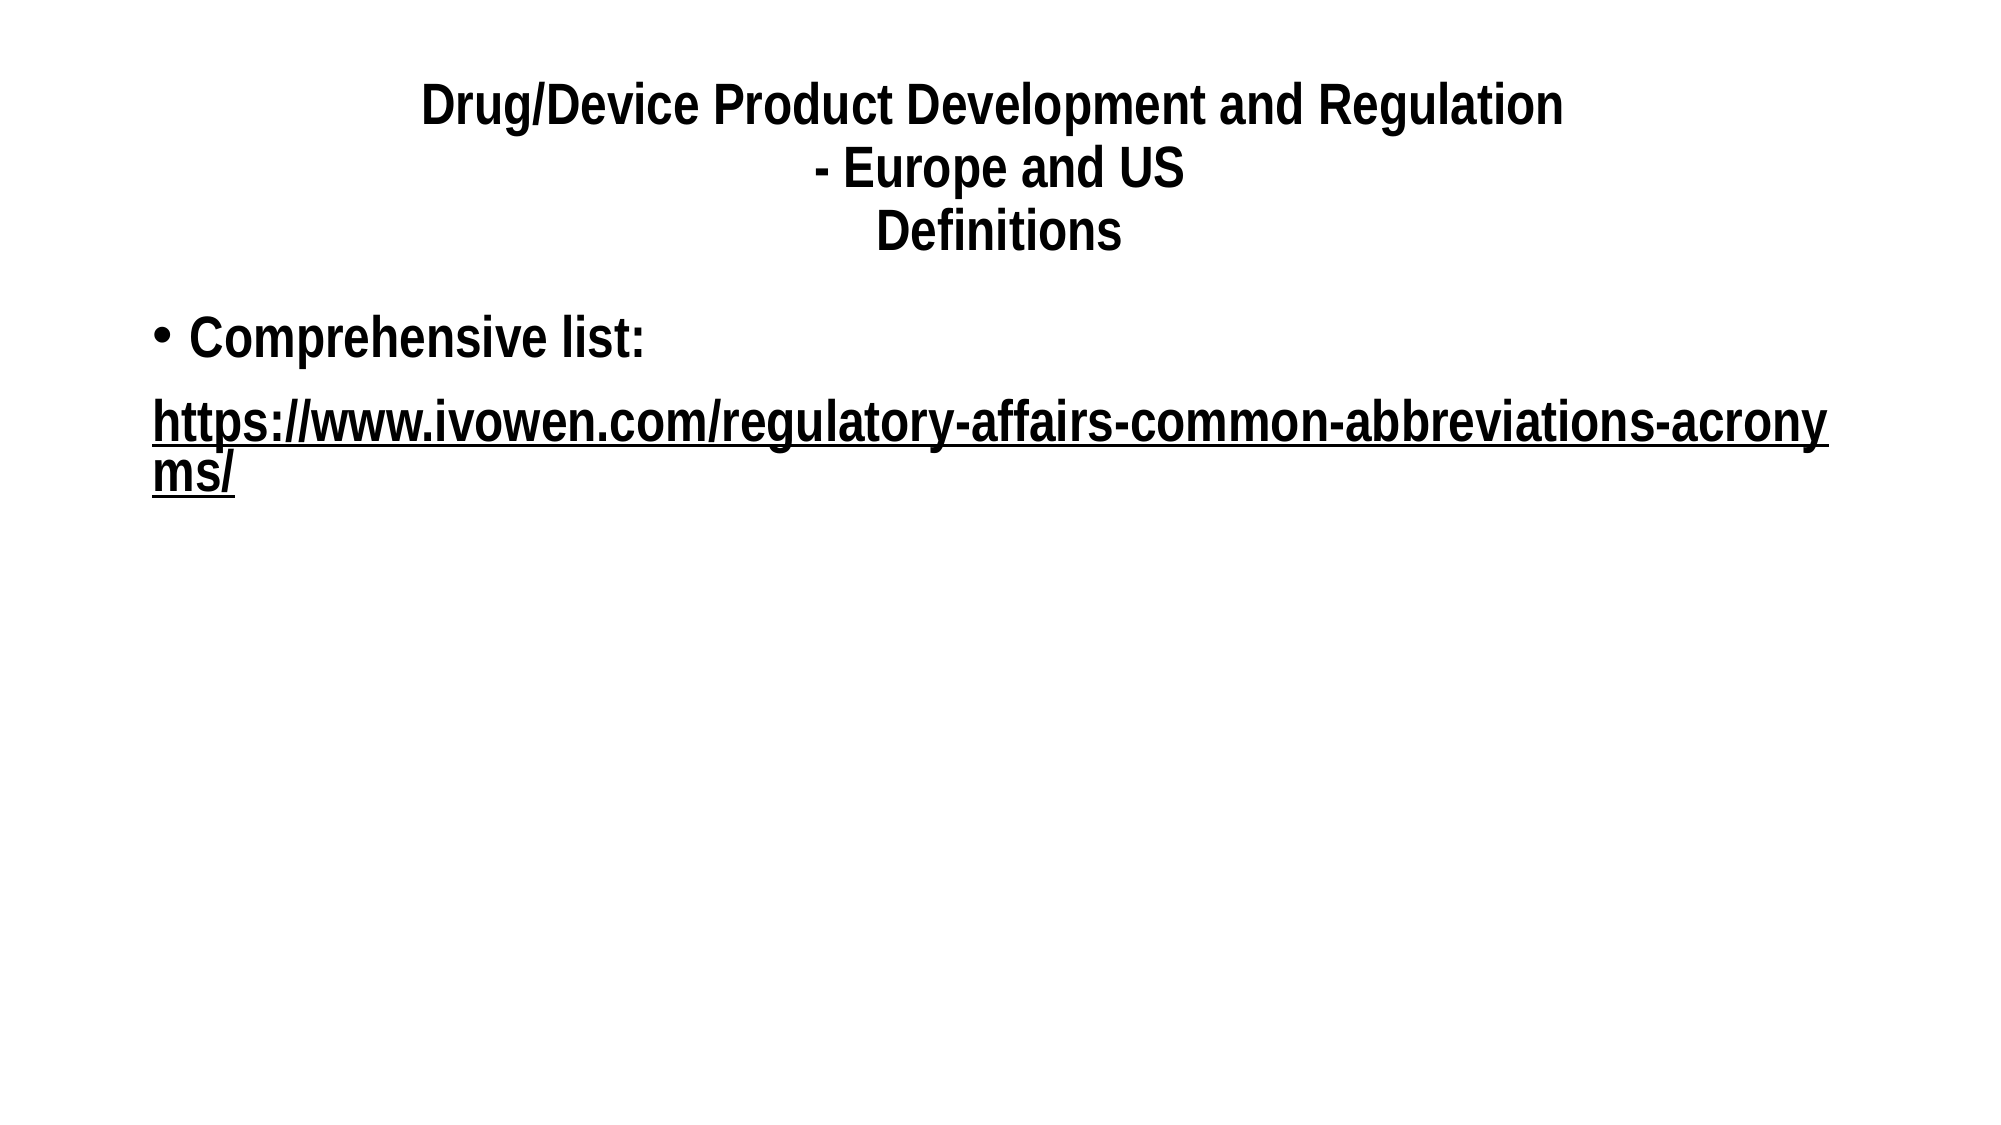

# Drug/Device Product Development and Regulation - Europe and US Definitions
Comprehensive list:
https://www.ivowen.com/regulatory-affairs-common-abbreviations-acronyms/